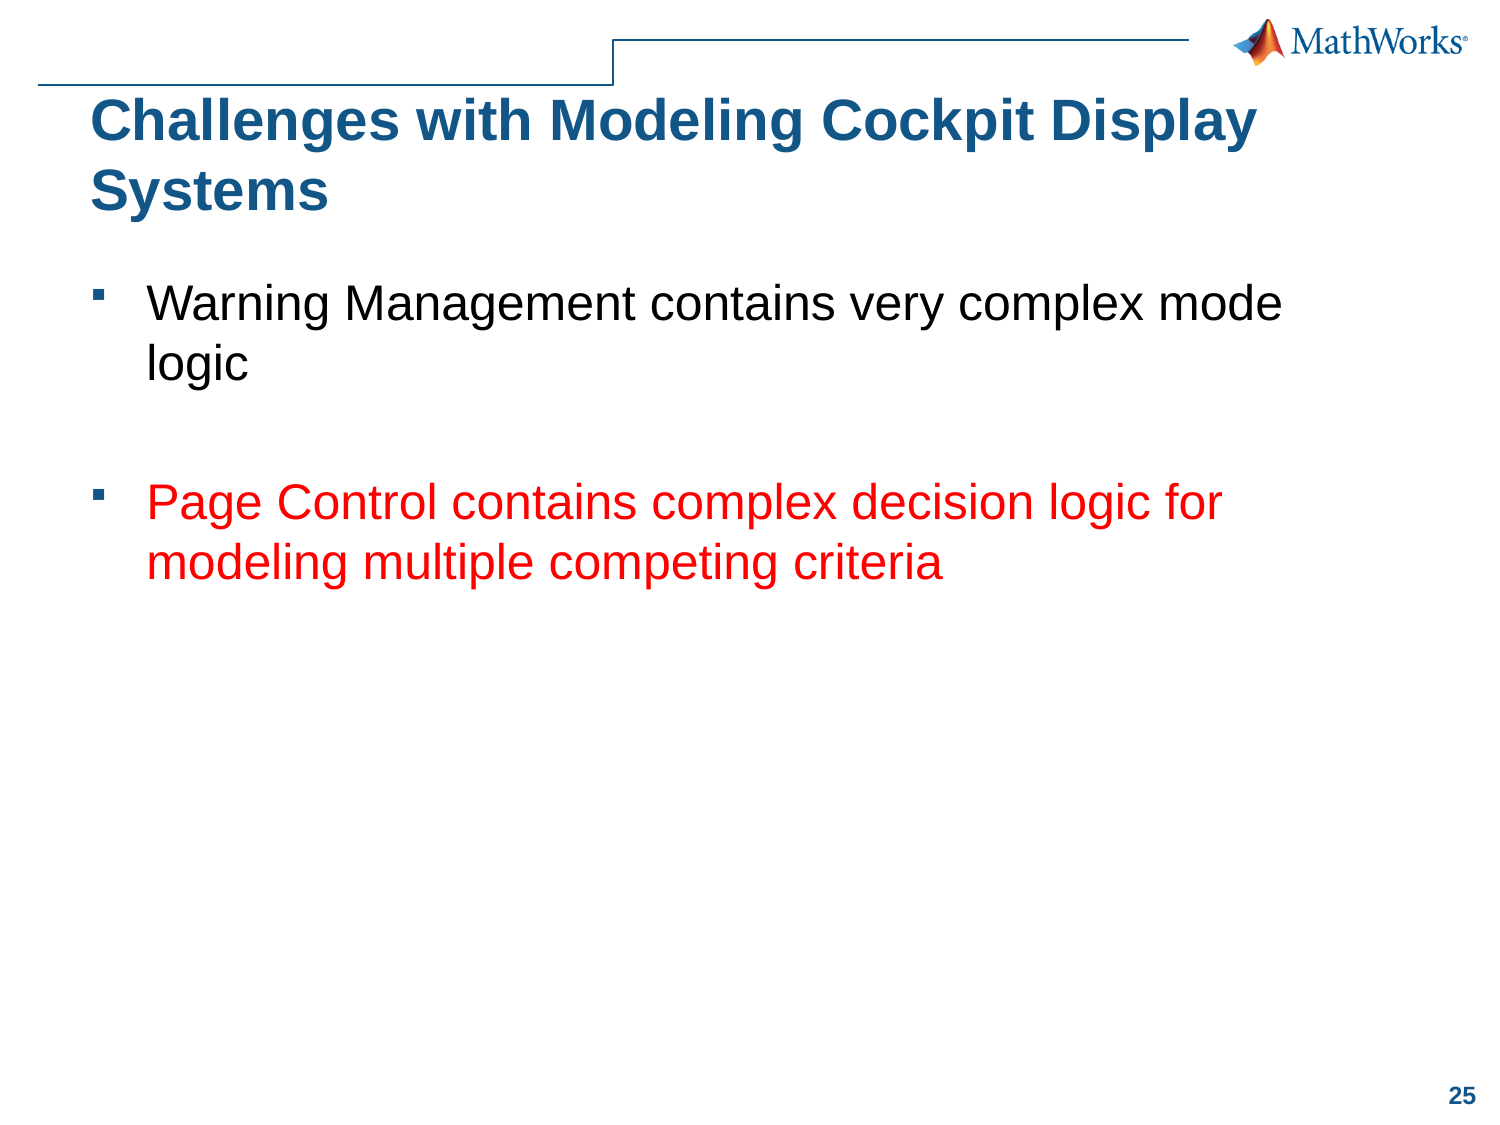

# Challenges with Modeling Cockpit Display Systems
Warning Management contains very complex mode logic

Page Control contains complex decision logic for modeling multiple competing criteria